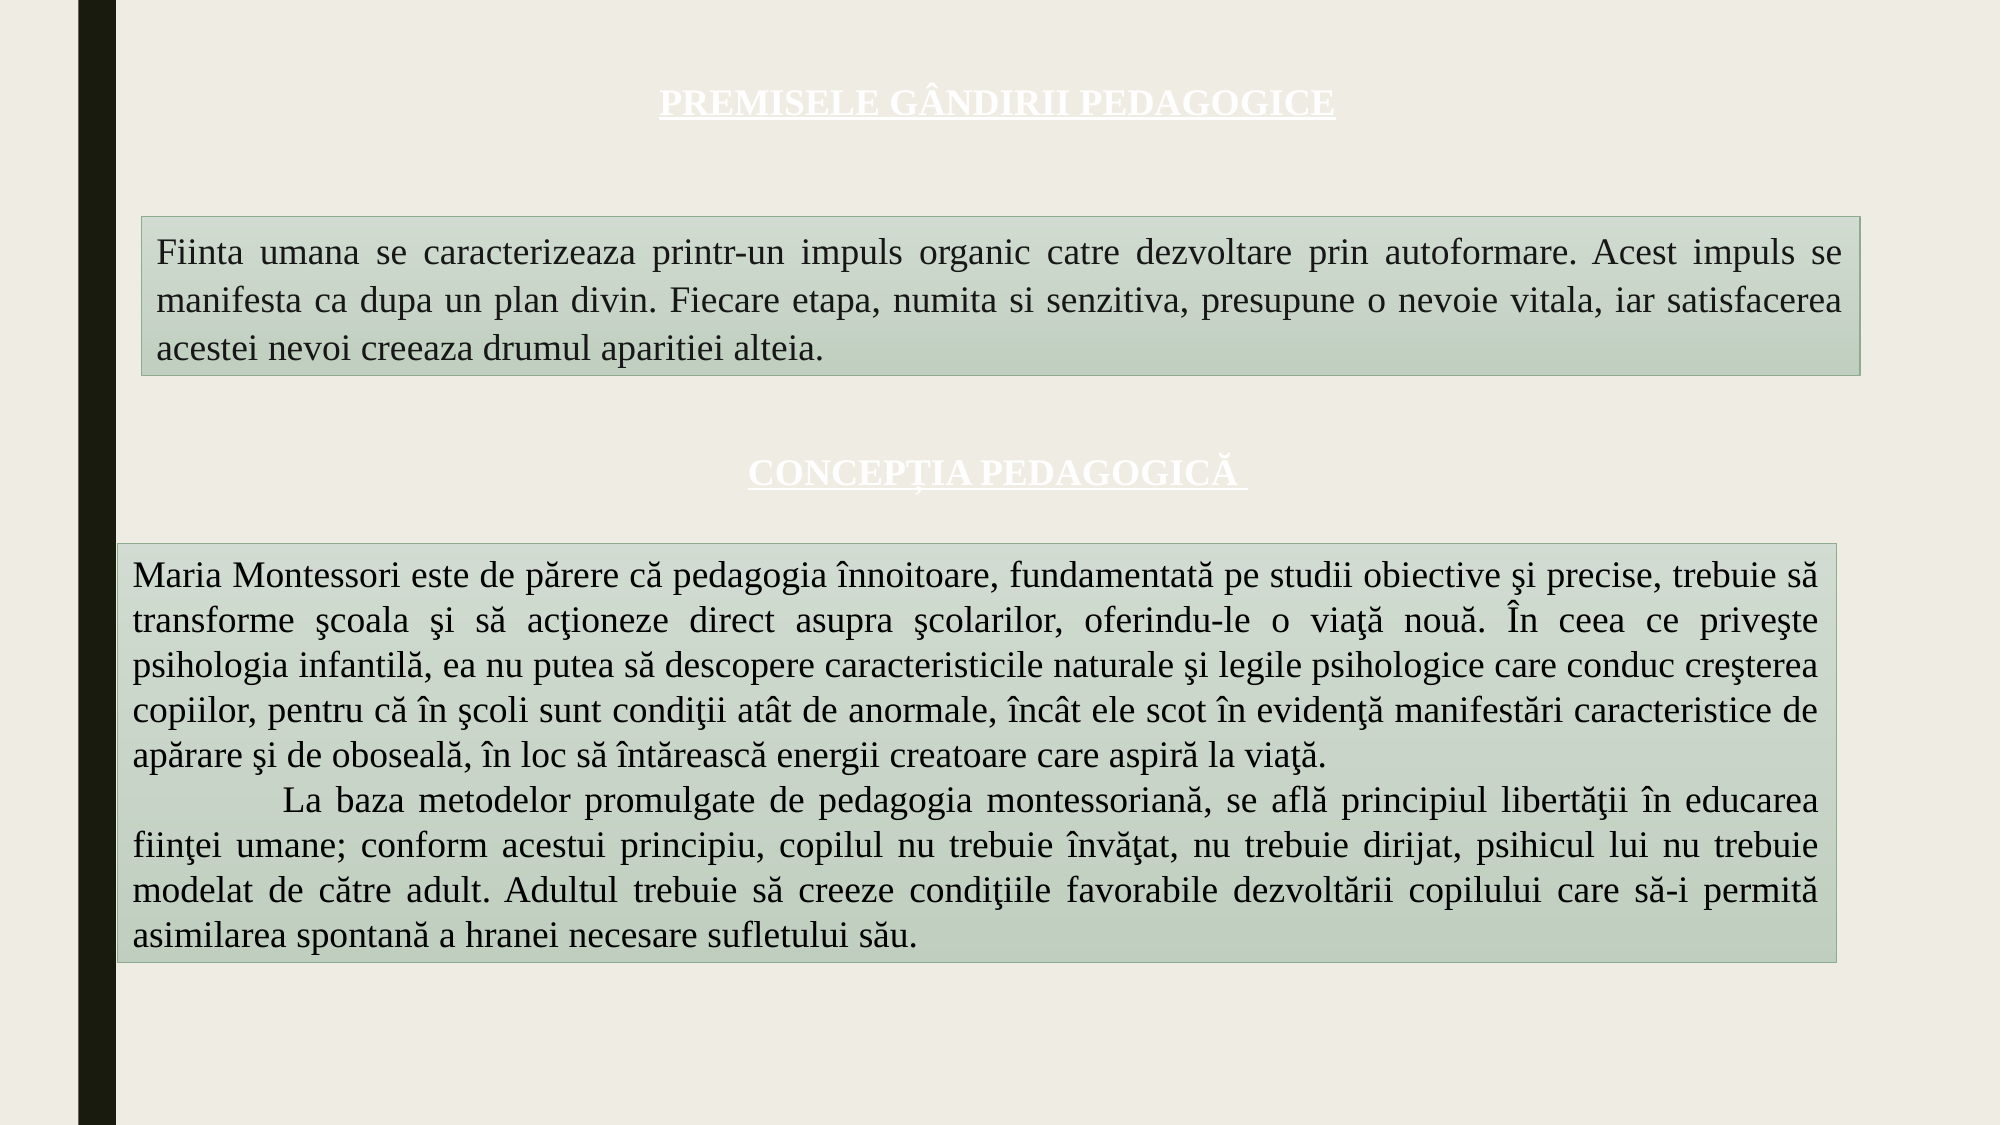

PREMISELE GÂNDIRII PEDAGOGICE
Fiinta umana se caracterizeaza printr-un impuls organic catre dezvoltare prin autoformare. Acest impuls se manifesta ca dupa un plan divin. Fiecare etapa, numita si senzitiva, presupune o nevoie vitala, iar satisfacerea acestei nevoi creeaza drumul aparitiei alteia.
CONCEPȚIA PEDAGOGICĂ
Maria Montessori este de părere că pedagogia înnoitoare, fundamentată pe studii obiective şi precise, trebuie să transforme şcoala şi să acţioneze direct asupra şcolarilor, oferindu-le o viaţă nouă. În ceea ce priveşte psihologia infantilă, ea nu putea să descopere caracteristicile naturale şi legile psihologice care conduc creşterea copiilor, pentru că în şcoli sunt condiţii atât de anormale, încât ele scot în evidenţă manifestări caracteristice de apărare şi de oboseală, în loc să întărească energii creatoare care aspiră la viaţă.
	La baza metodelor promulgate de pedagogia montessoriană, se află principiul libertăţii în educarea fiinţei umane; conform acestui principiu, copilul nu trebuie învăţat, nu trebuie dirijat, psihicul lui nu trebuie modelat de către adult. Adultul trebuie să creeze condiţiile favorabile dezvoltării copilului care să-i permită asimilarea spontană a hranei necesare sufletului său.